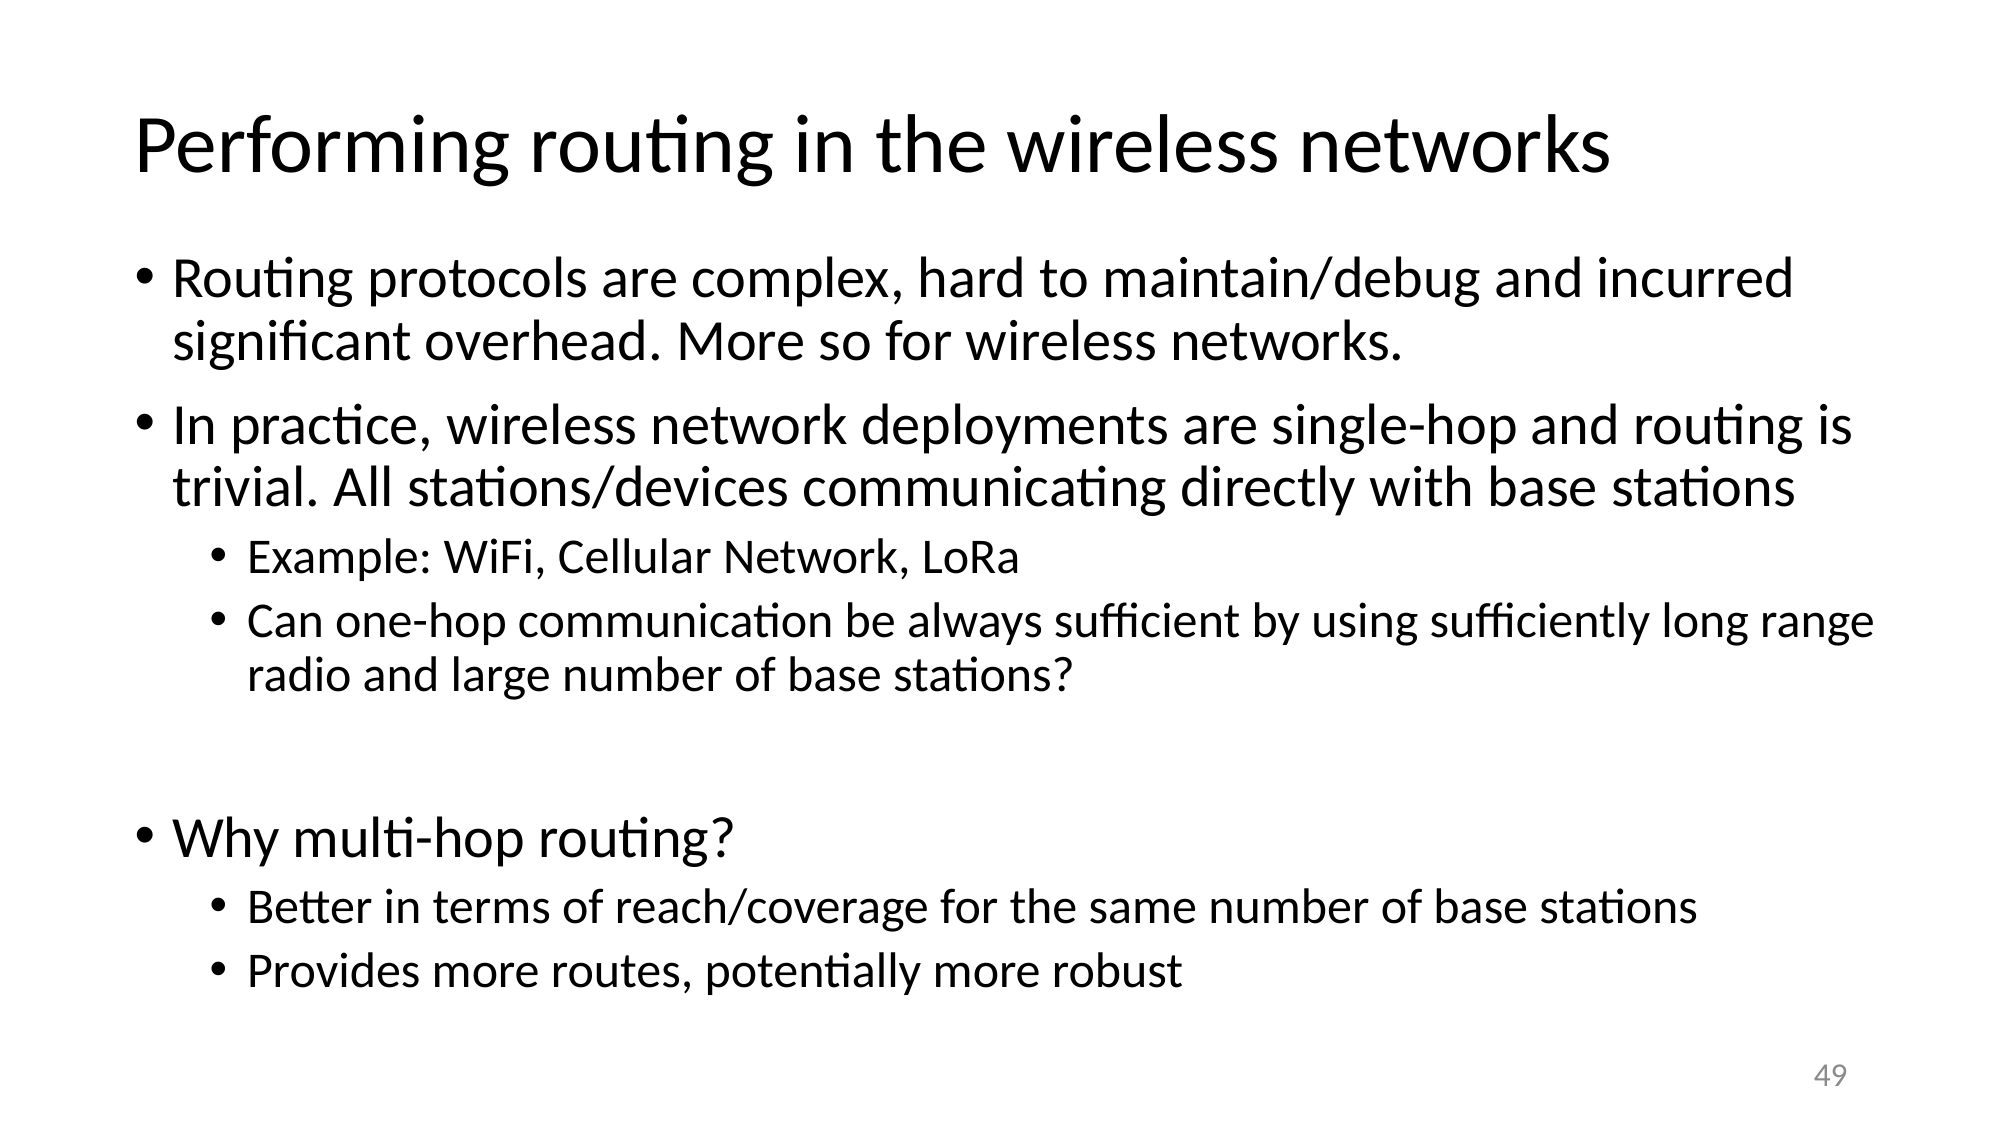

# Performing routing in the wireless networks
Routing protocols are complex, hard to maintain/debug and incurred significant overhead. More so for wireless networks.
In practice, wireless network deployments are single-hop and routing is trivial. All stations/devices communicating directly with base stations
Example: WiFi, Cellular Network, LoRa
Can one-hop communication be always sufficient by using sufficiently long range radio and large number of base stations?

Why multi-hop routing?
Better in terms of reach/coverage for the same number of base stations
Provides more routes, potentially more robust

49